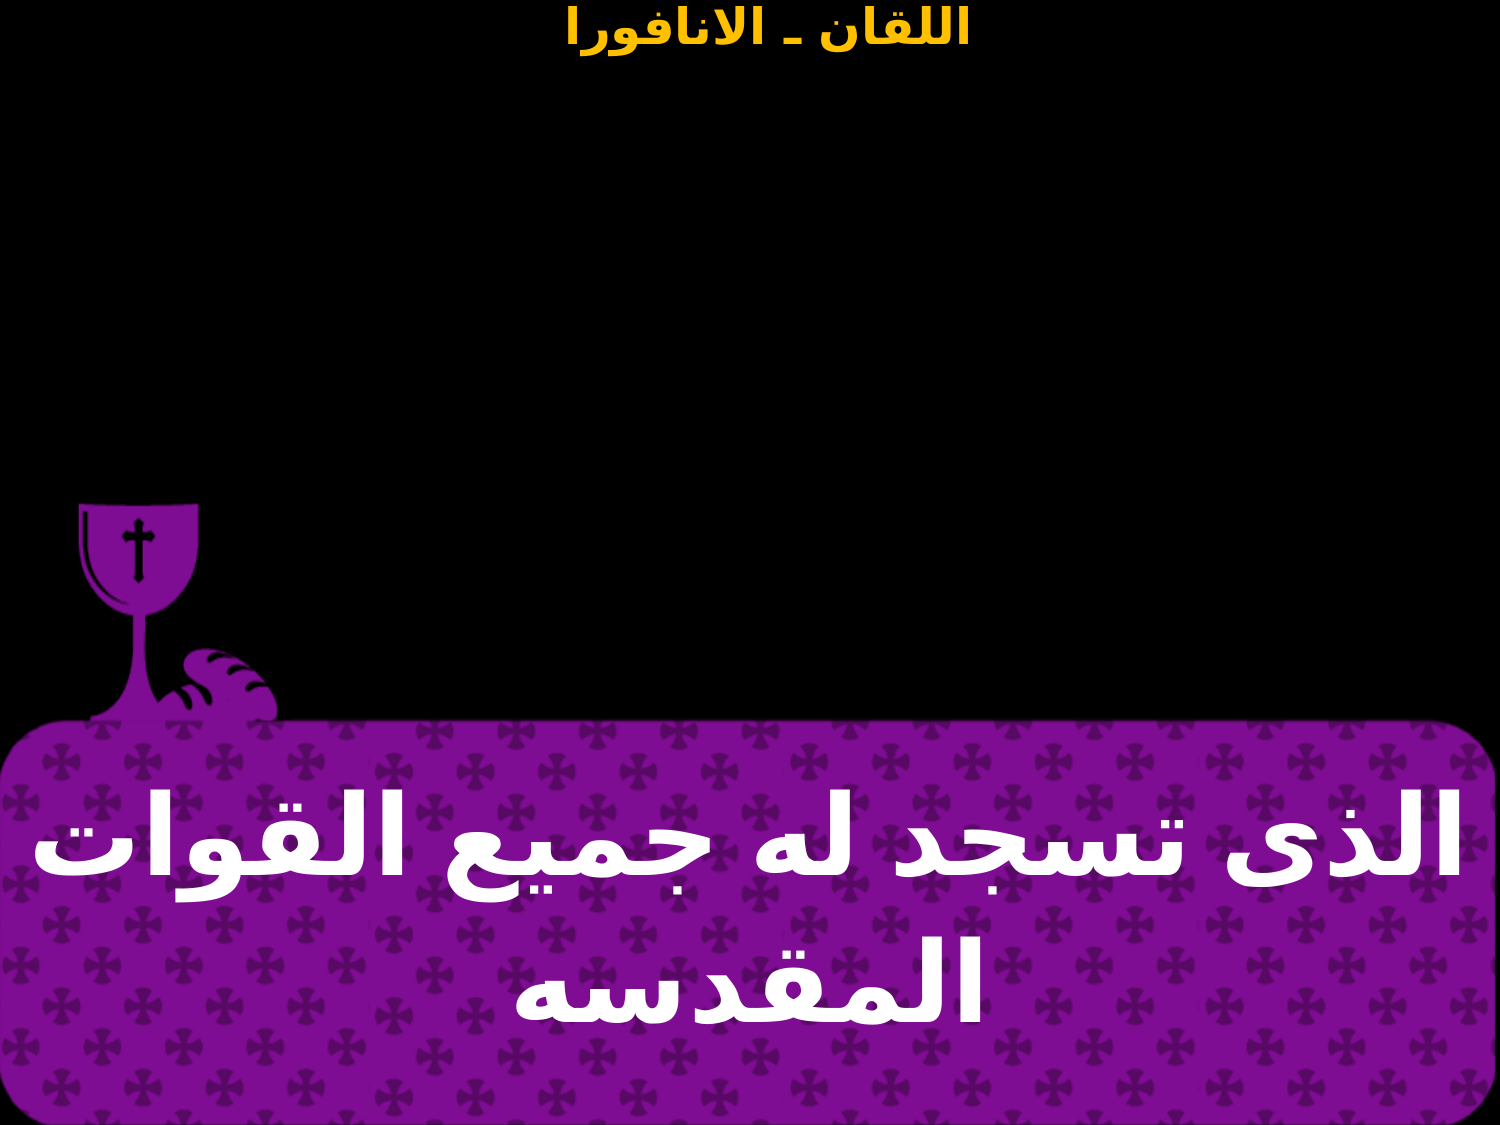

| الذى تسجد له جميع القوات المقدسه |
| --- |